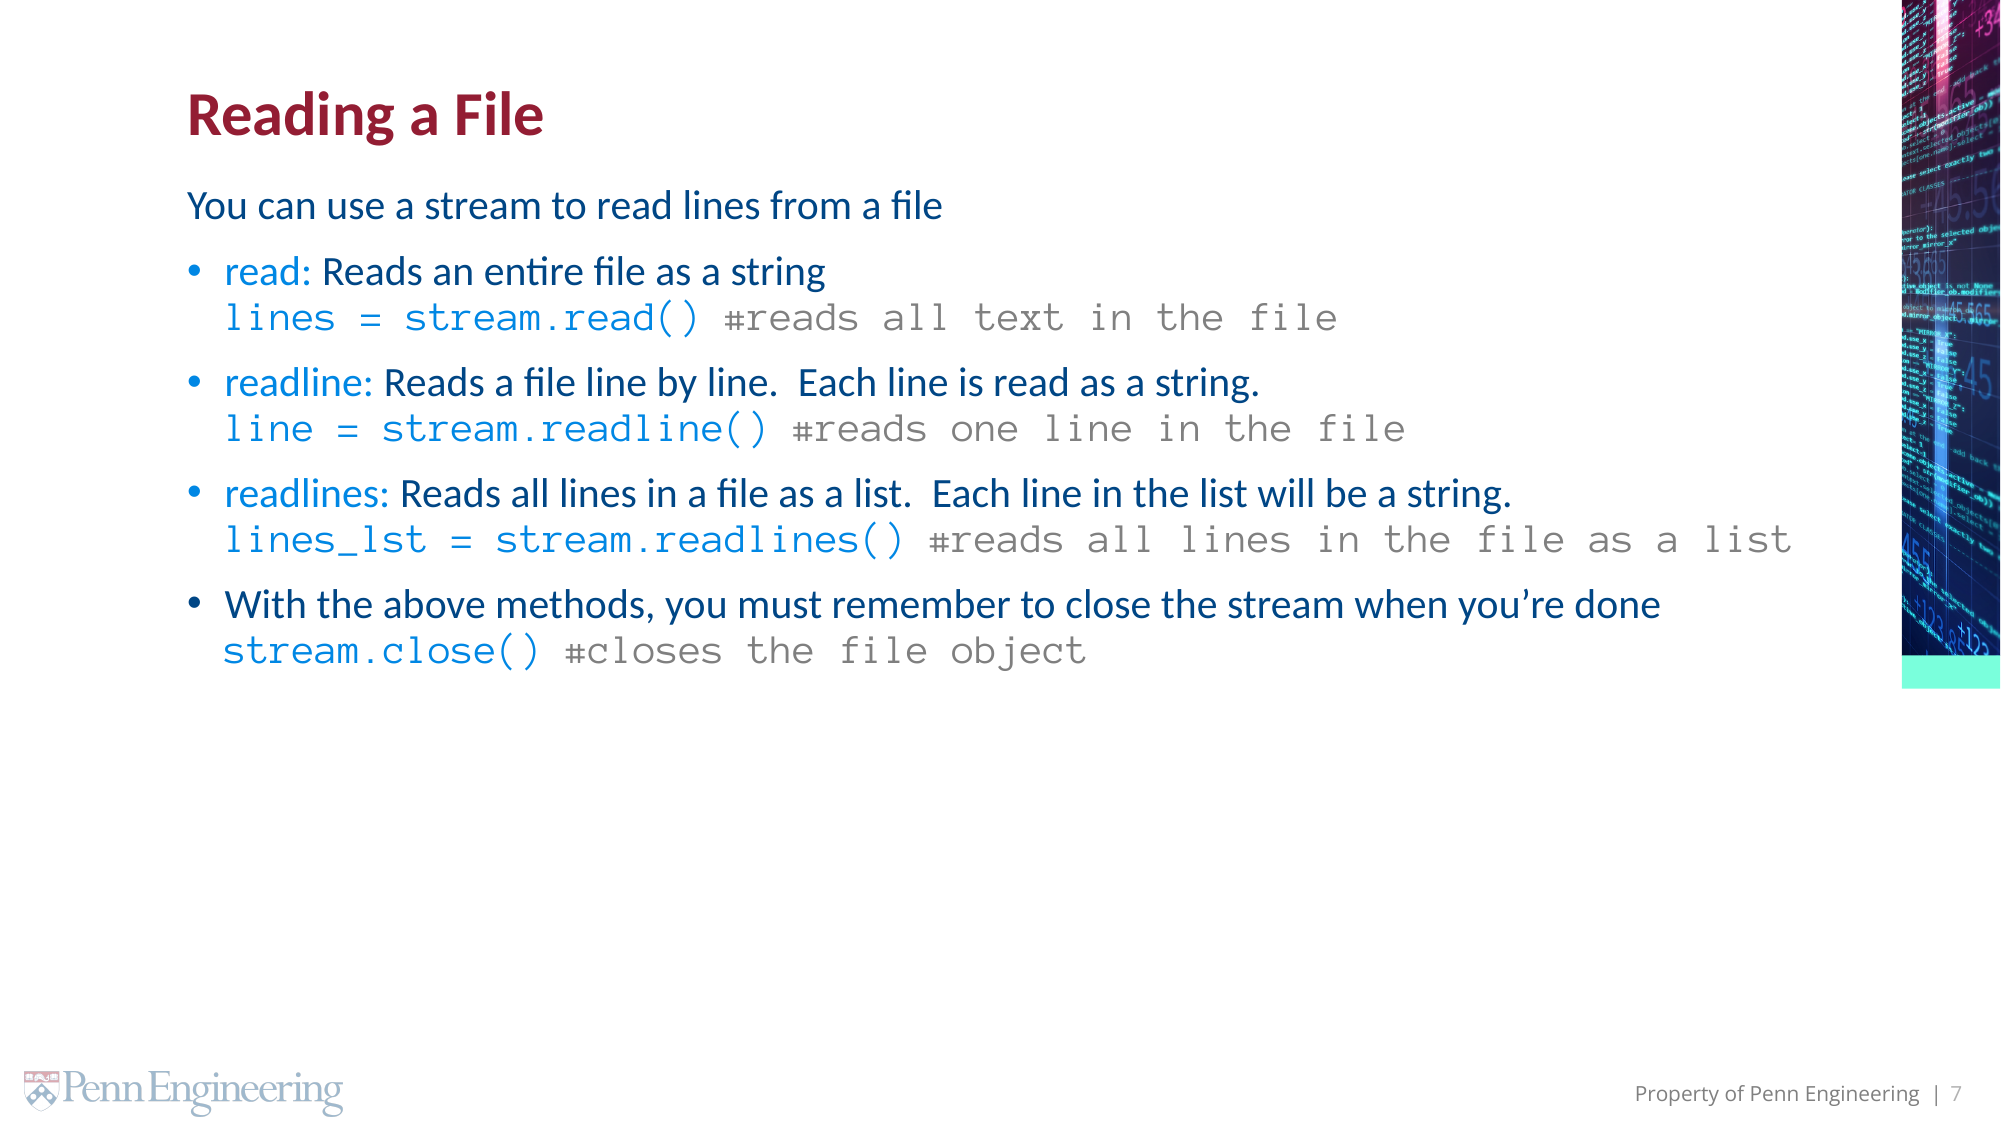

# Reading a File
You can use a stream to read lines from a file
read: Reads an entire file as a string
lines = stream.read() #reads all text in the file
readline: Reads a file line by line.  Each line is read as a string.
line = stream.readline() #reads one line in the file
readlines: Reads all lines in a file as a list.  Each line in the list will be a string.
lines_lst = stream.readlines() #reads all lines in the file as a list
With the above methods, you must remember to close the stream when you’re done
stream.close() #closes the file object
7